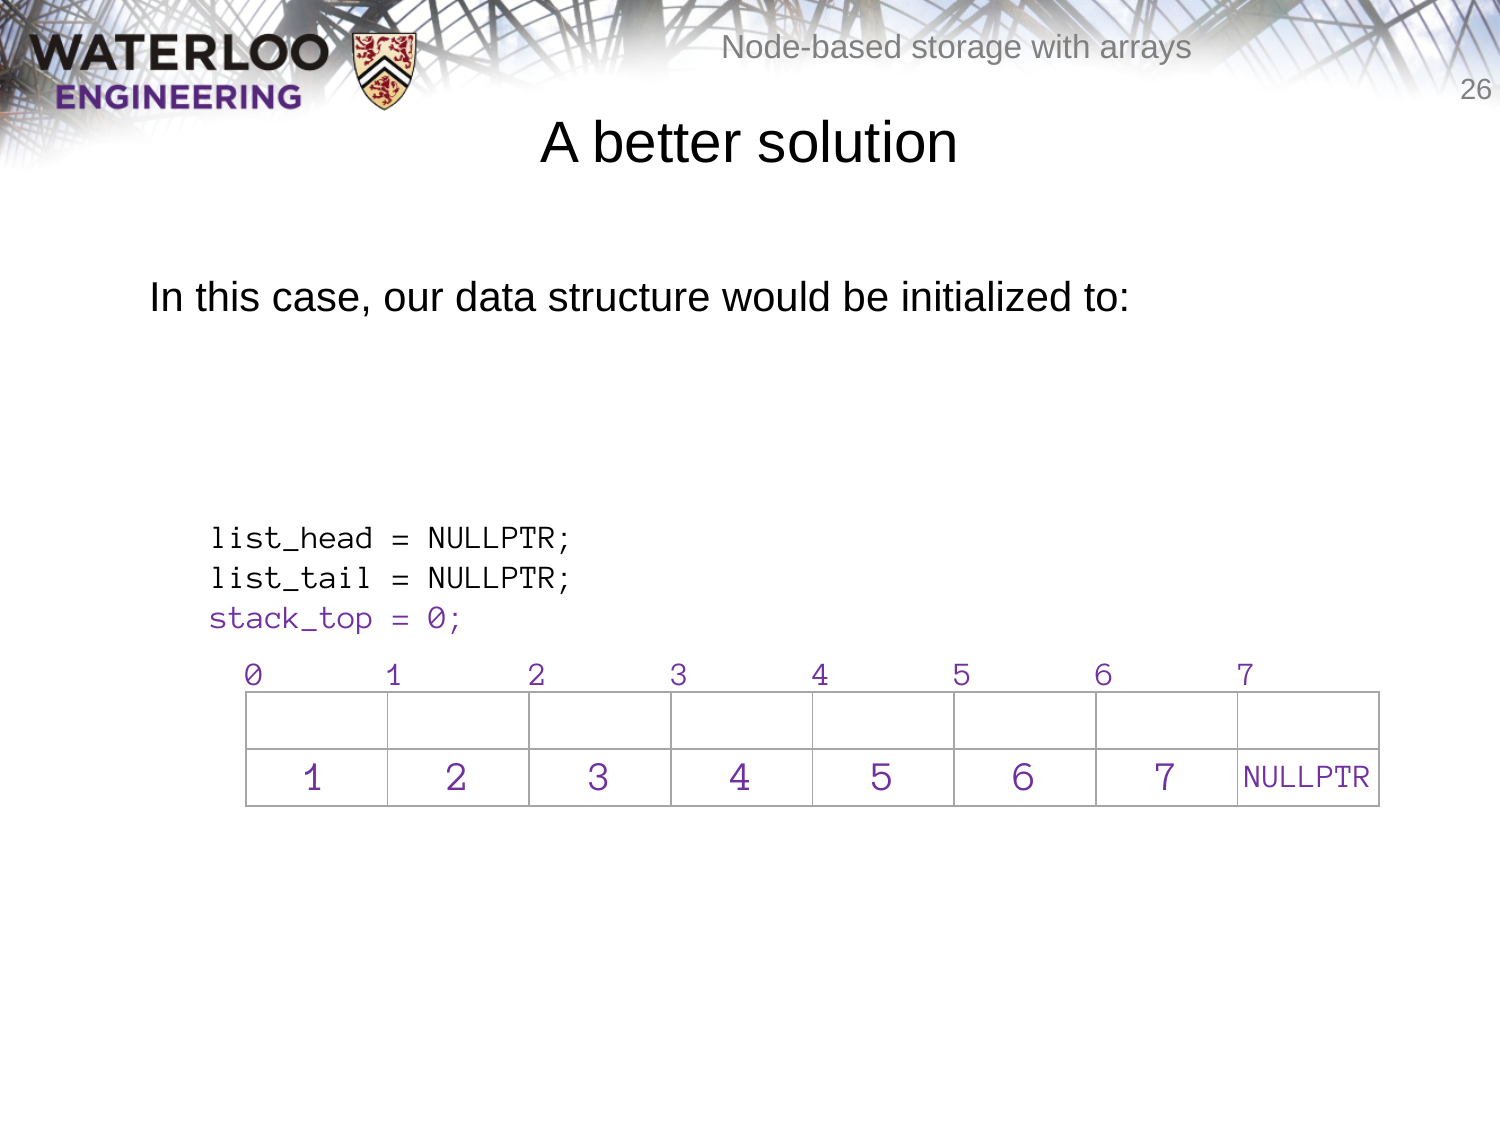

# A better solution
	In this case, our data structure would be initialized to:

list_head = NULLPTR;
list_tail = NULLPTR;
stack_top = 0;
| 0 | 1 | 2 | 3 | 4 | 5 | 6 | 7 |
| --- | --- | --- | --- | --- | --- | --- | --- |
|  |  |  |  |  |  |  |  |
| 1 | 2 | 3 | 4 | 5 | 6 | 7 | NULLPTR |